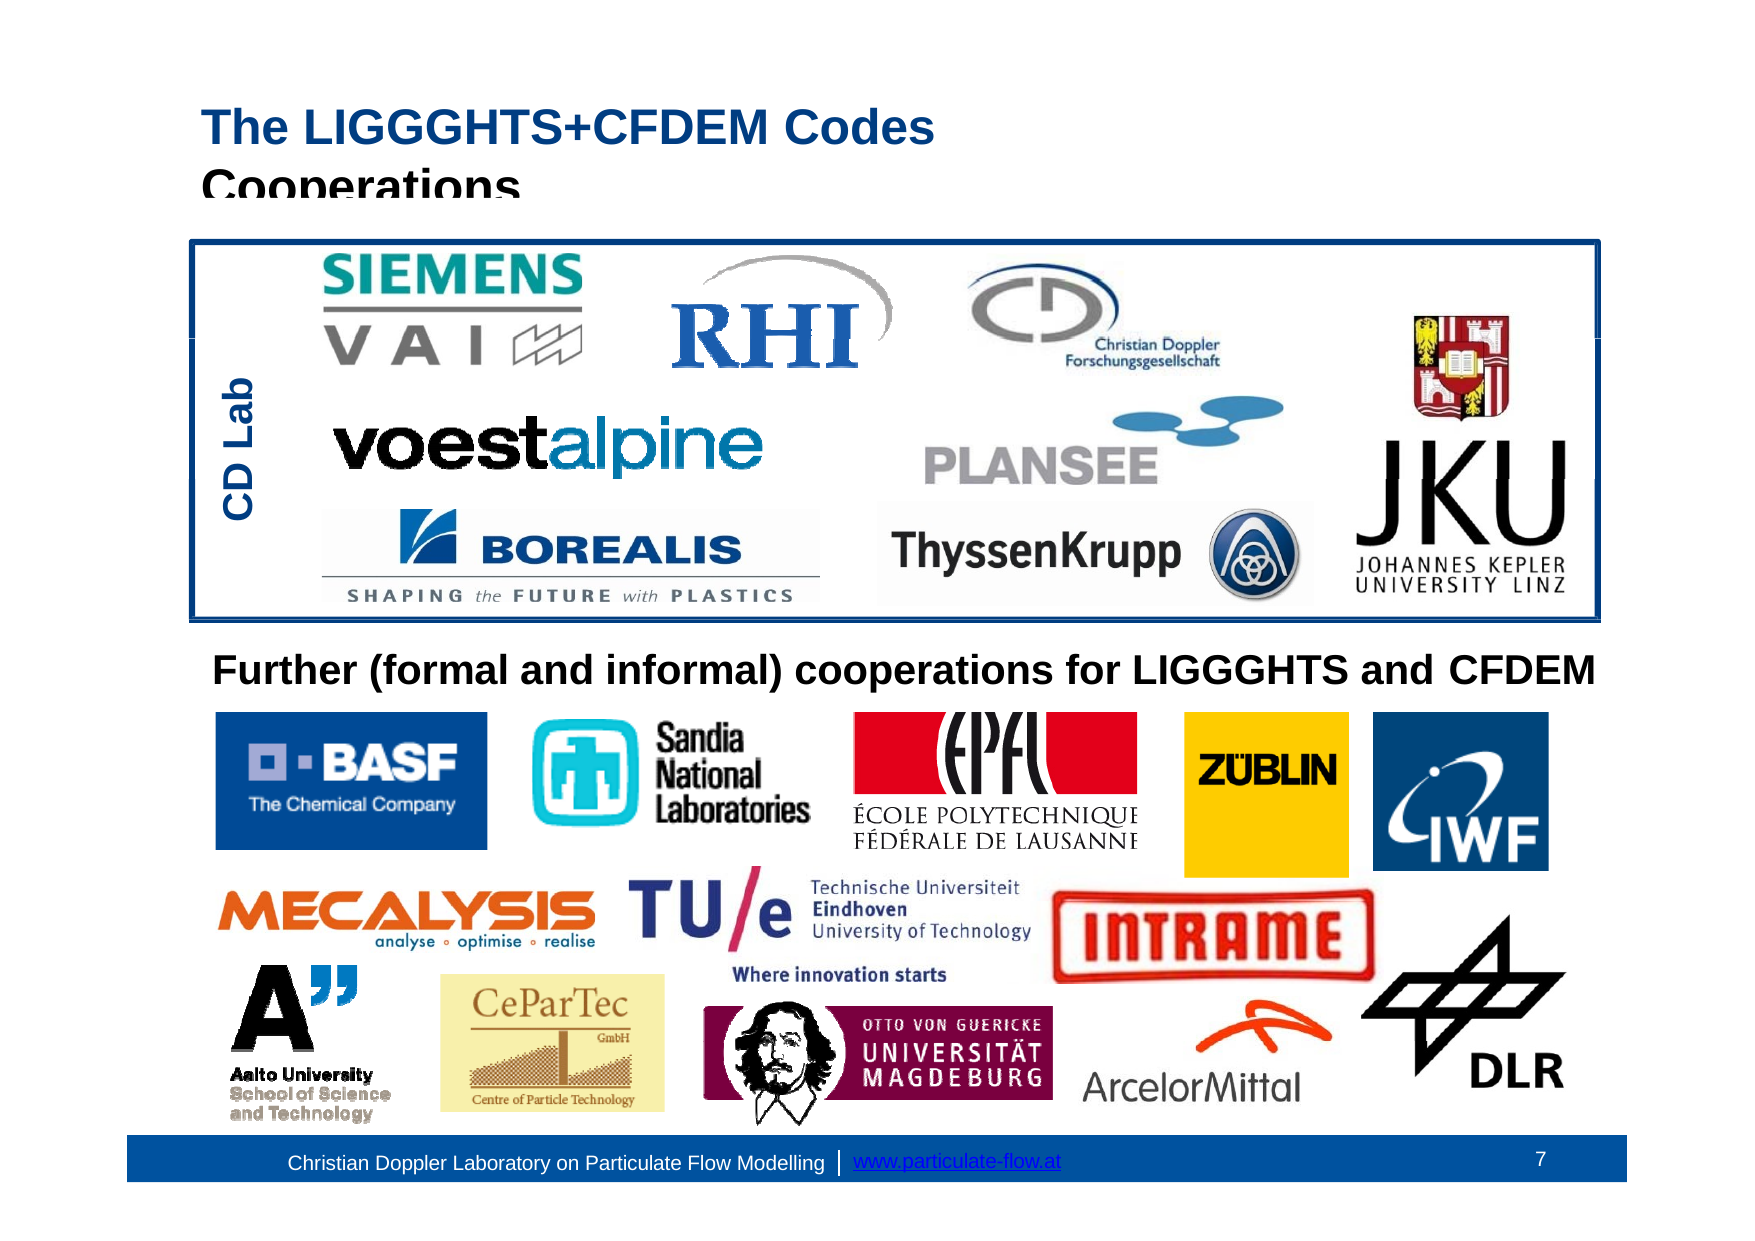

The LIGGGHTS+CFDEM Codes
Cooperations

CD Lab

Further (formal and informal) cooperations for LIGGGHTS and CFDEM

7
www.particulate-flow.at
Christian Doppler Laboratory on Particulate Flow Modelling